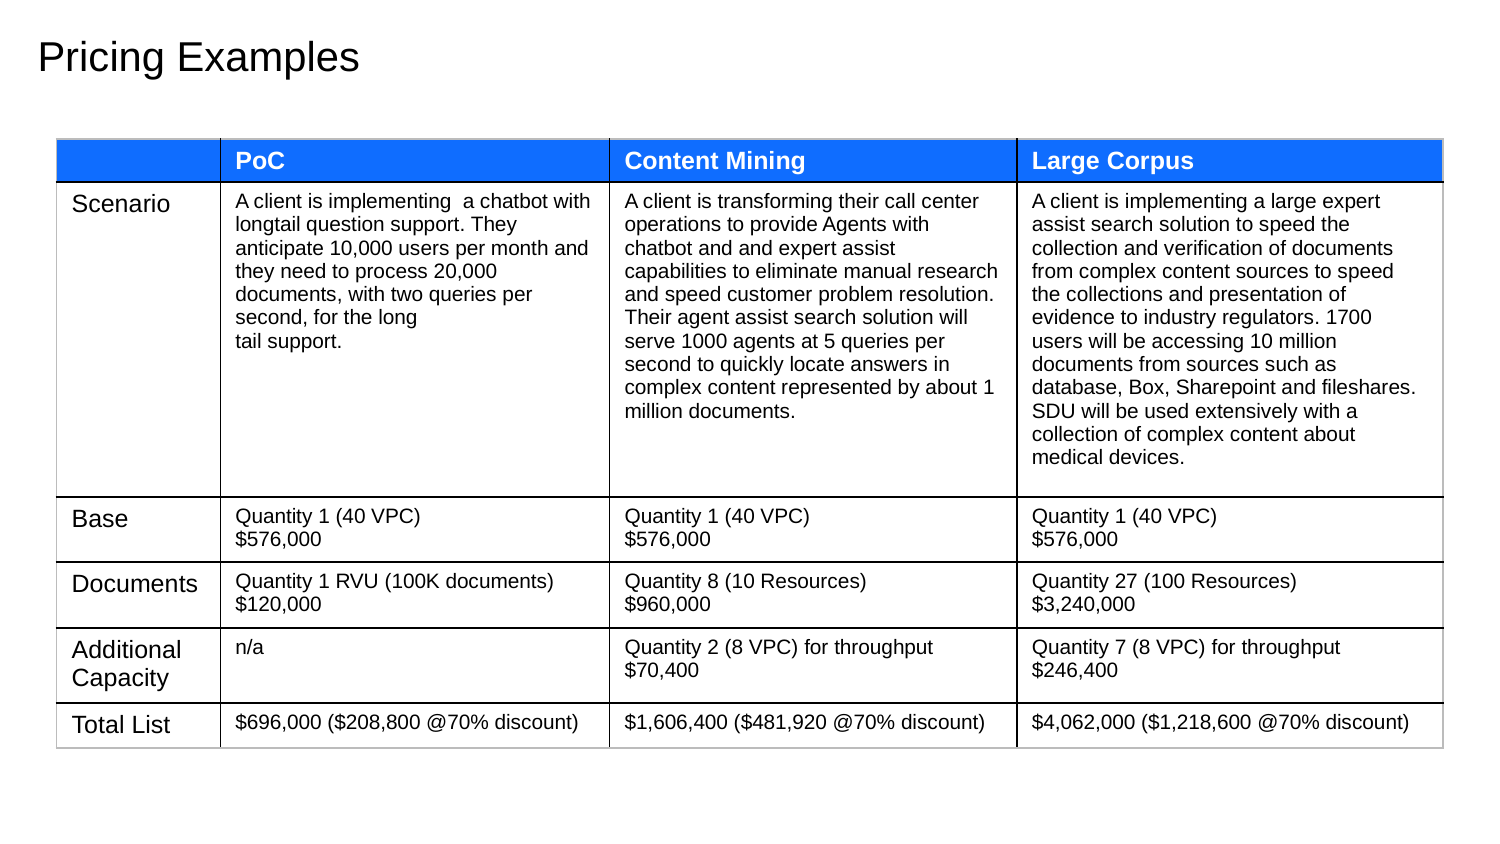

Pricing Examples
|  | PoC | Content Mining | Large Corpus |
| --- | --- | --- | --- |
| Scenario | A client is implementing a chatbot with longtail question support. They anticipate 10,000 users per month and they need to process 20,000 documents, with two queries per second, for the long tail support. | A client is transforming their call center operations to provide Agents with chatbot and and expert assist capabilities to eliminate manual research and speed customer problem resolution. Their agent assist search solution will serve 1000 agents at 5 queries per second to quickly locate answers in complex content represented by about 1 million documents. | A client is implementing a large expert assist search solution to speed the collection and verification of documents from complex content sources to speed the collections and presentation of evidence to industry regulators. 1700 users will be accessing 10 million documents from sources such as database, Box, Sharepoint and fileshares. SDU will be used extensively with a collection of complex content about medical devices. |
| Base | Quantity 1 (40 VPC) $576,000 | Quantity 1 (40 VPC) $576,000 | Quantity 1 (40 VPC) $576,000 |
| Documents | Quantity 1 RVU (100K documents) $120,000 | Quantity 8 (10 Resources) $960,000 | Quantity 27 (100 Resources) $3,240,000 |
| Additional Capacity | n/a | Quantity 2 (8 VPC) for throughput $70,400 | Quantity 7 (8 VPC) for throughput $246,400 |
| Total List | $696,000 ($208,800 @70% discount) | $1,606,400 ($481,920 @70% discount) | $4,062,000 ($1,218,600 @70% discount) |